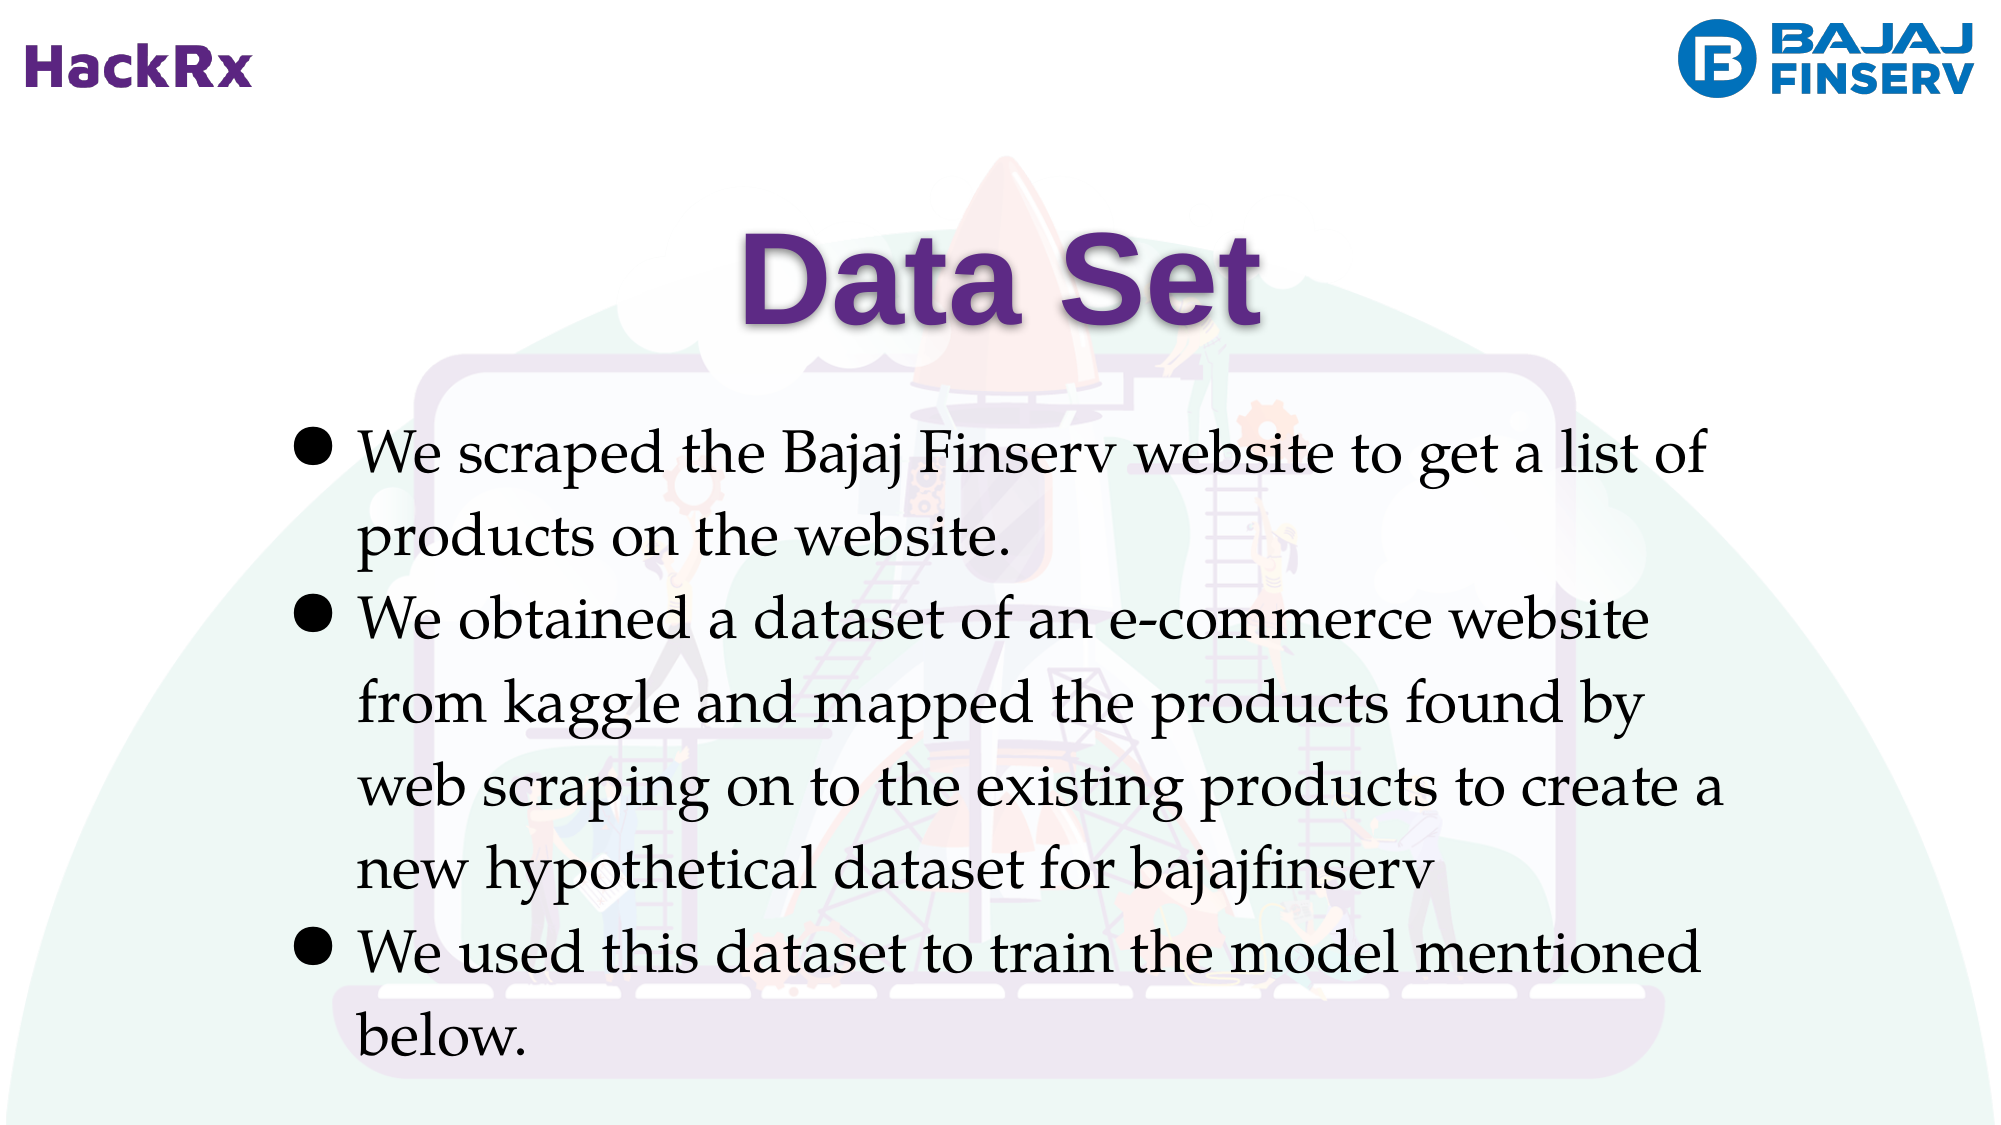

# Data Set
We scraped the Bajaj Finserv website to get a list of products on the website.
We obtained a dataset of an e-commerce website from kaggle and mapped the products found by web scraping on to the existing products to create a new hypothetical dataset for bajajfinserv
We used this dataset to train the model mentioned below.